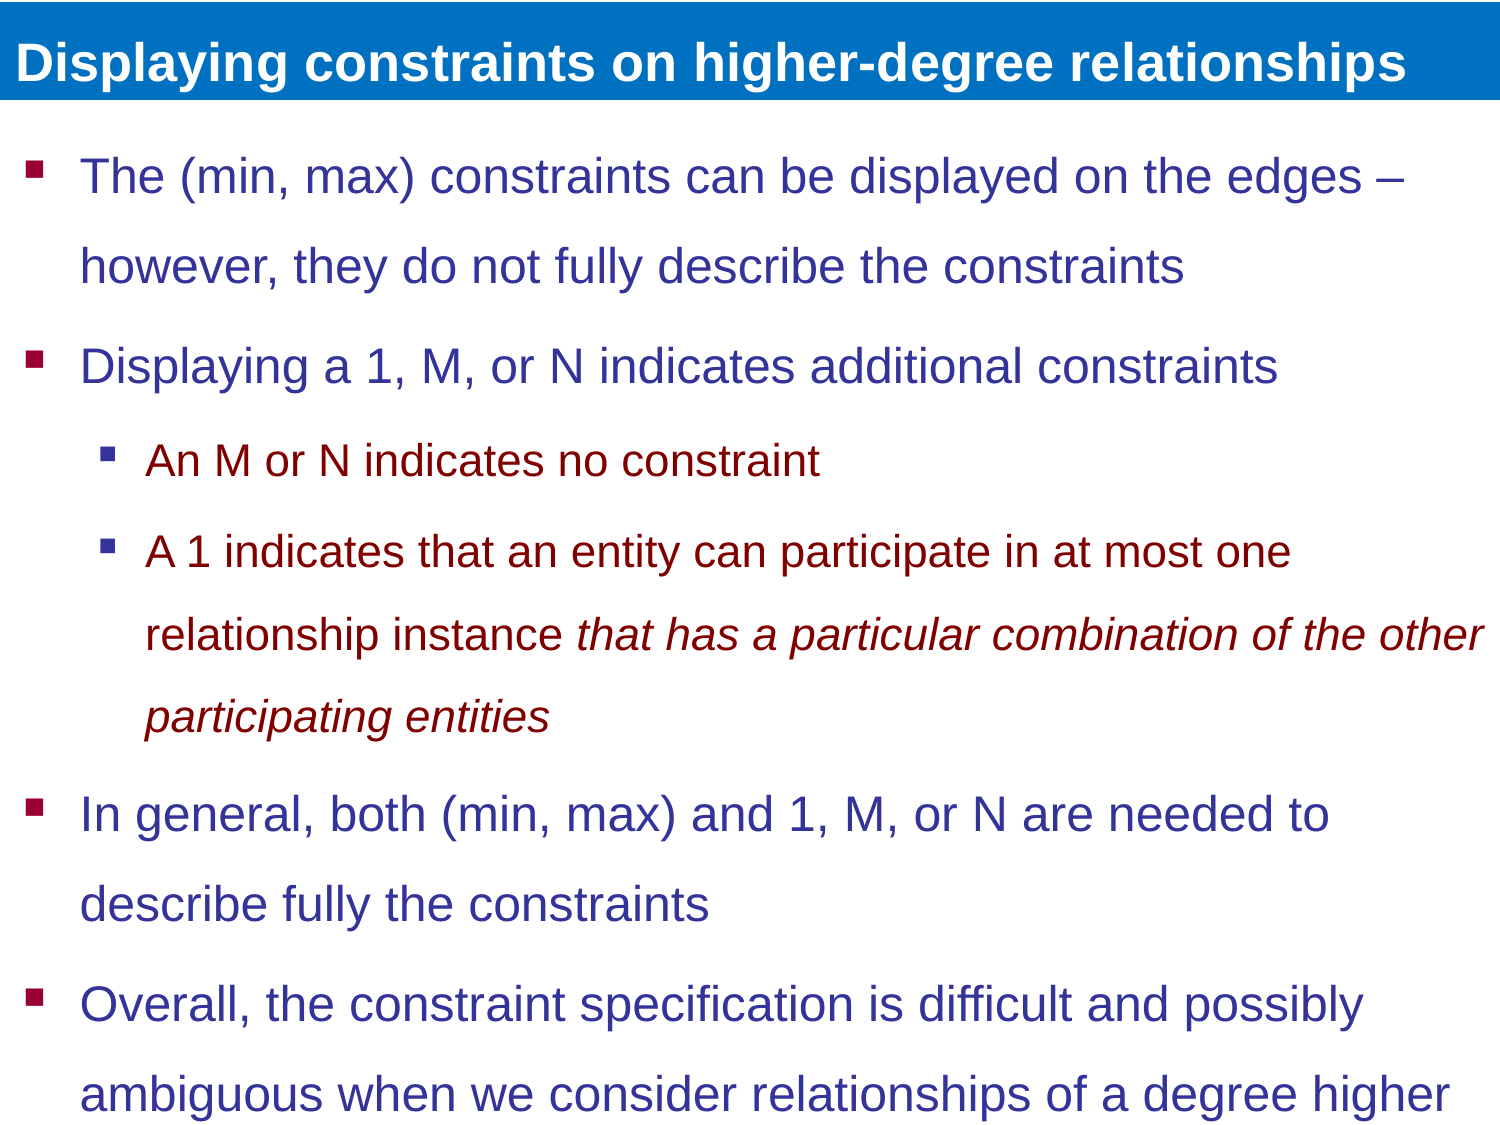

# Displaying constraints on higher-degree relationships
The (min, max) constraints can be displayed on the edges – however, they do not fully describe the constraints
Displaying a 1, M, or N indicates additional constraints
An M or N indicates no constraint
A 1 indicates that an entity can participate in at most one relationship instance that has a particular combination of the other participating entities
In general, both (min, max) and 1, M, or N are needed to describe fully the constraints
Overall, the constraint specification is difficult and possibly ambiguous when we consider relationships of a degree higher than two.